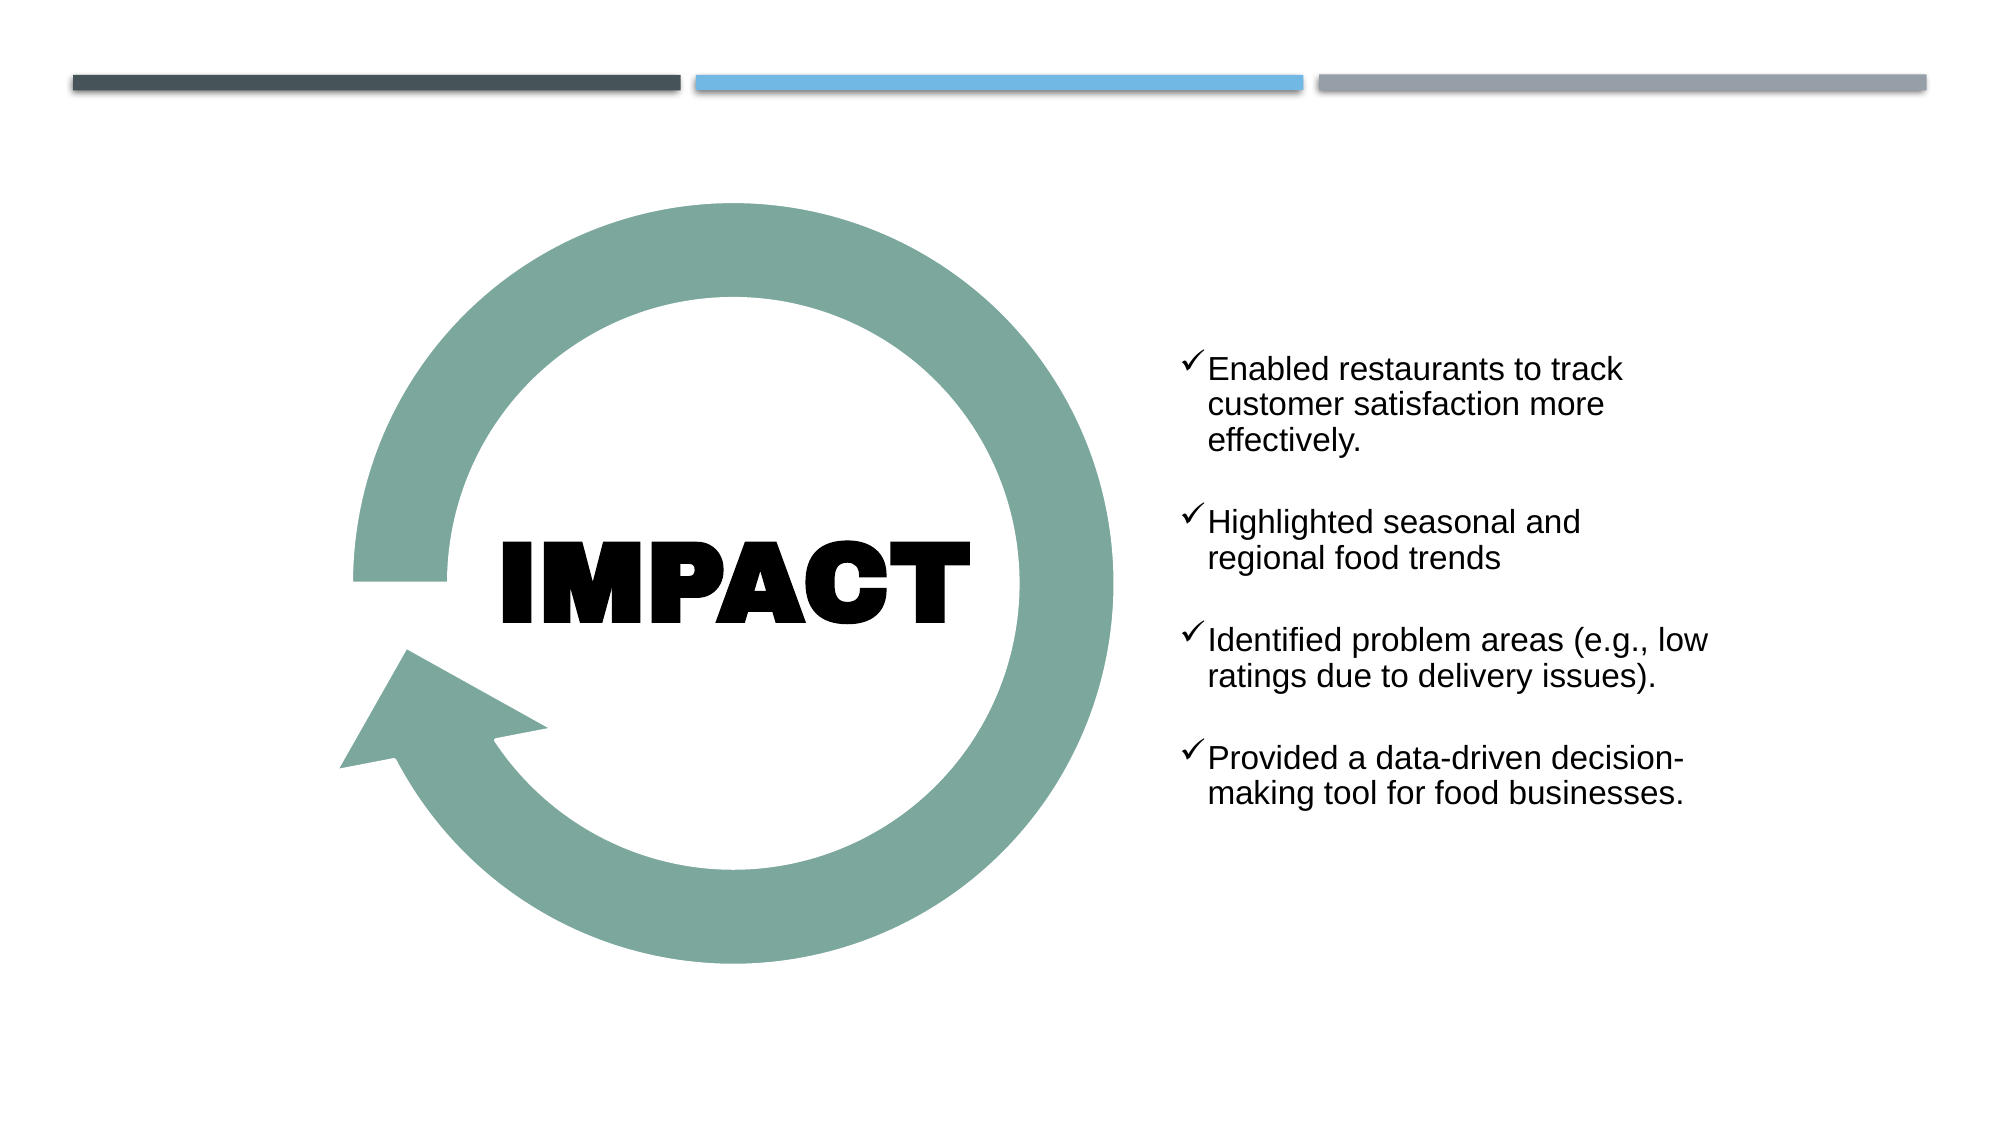

Enabled restaurants to track customer satisfaction more effectively.

Highlighted seasonal and regional food trends

Identified problem areas (e.g., low ratings due to delivery issues).

Provided a data-driven decision-making tool for food businesses.
IMPACT